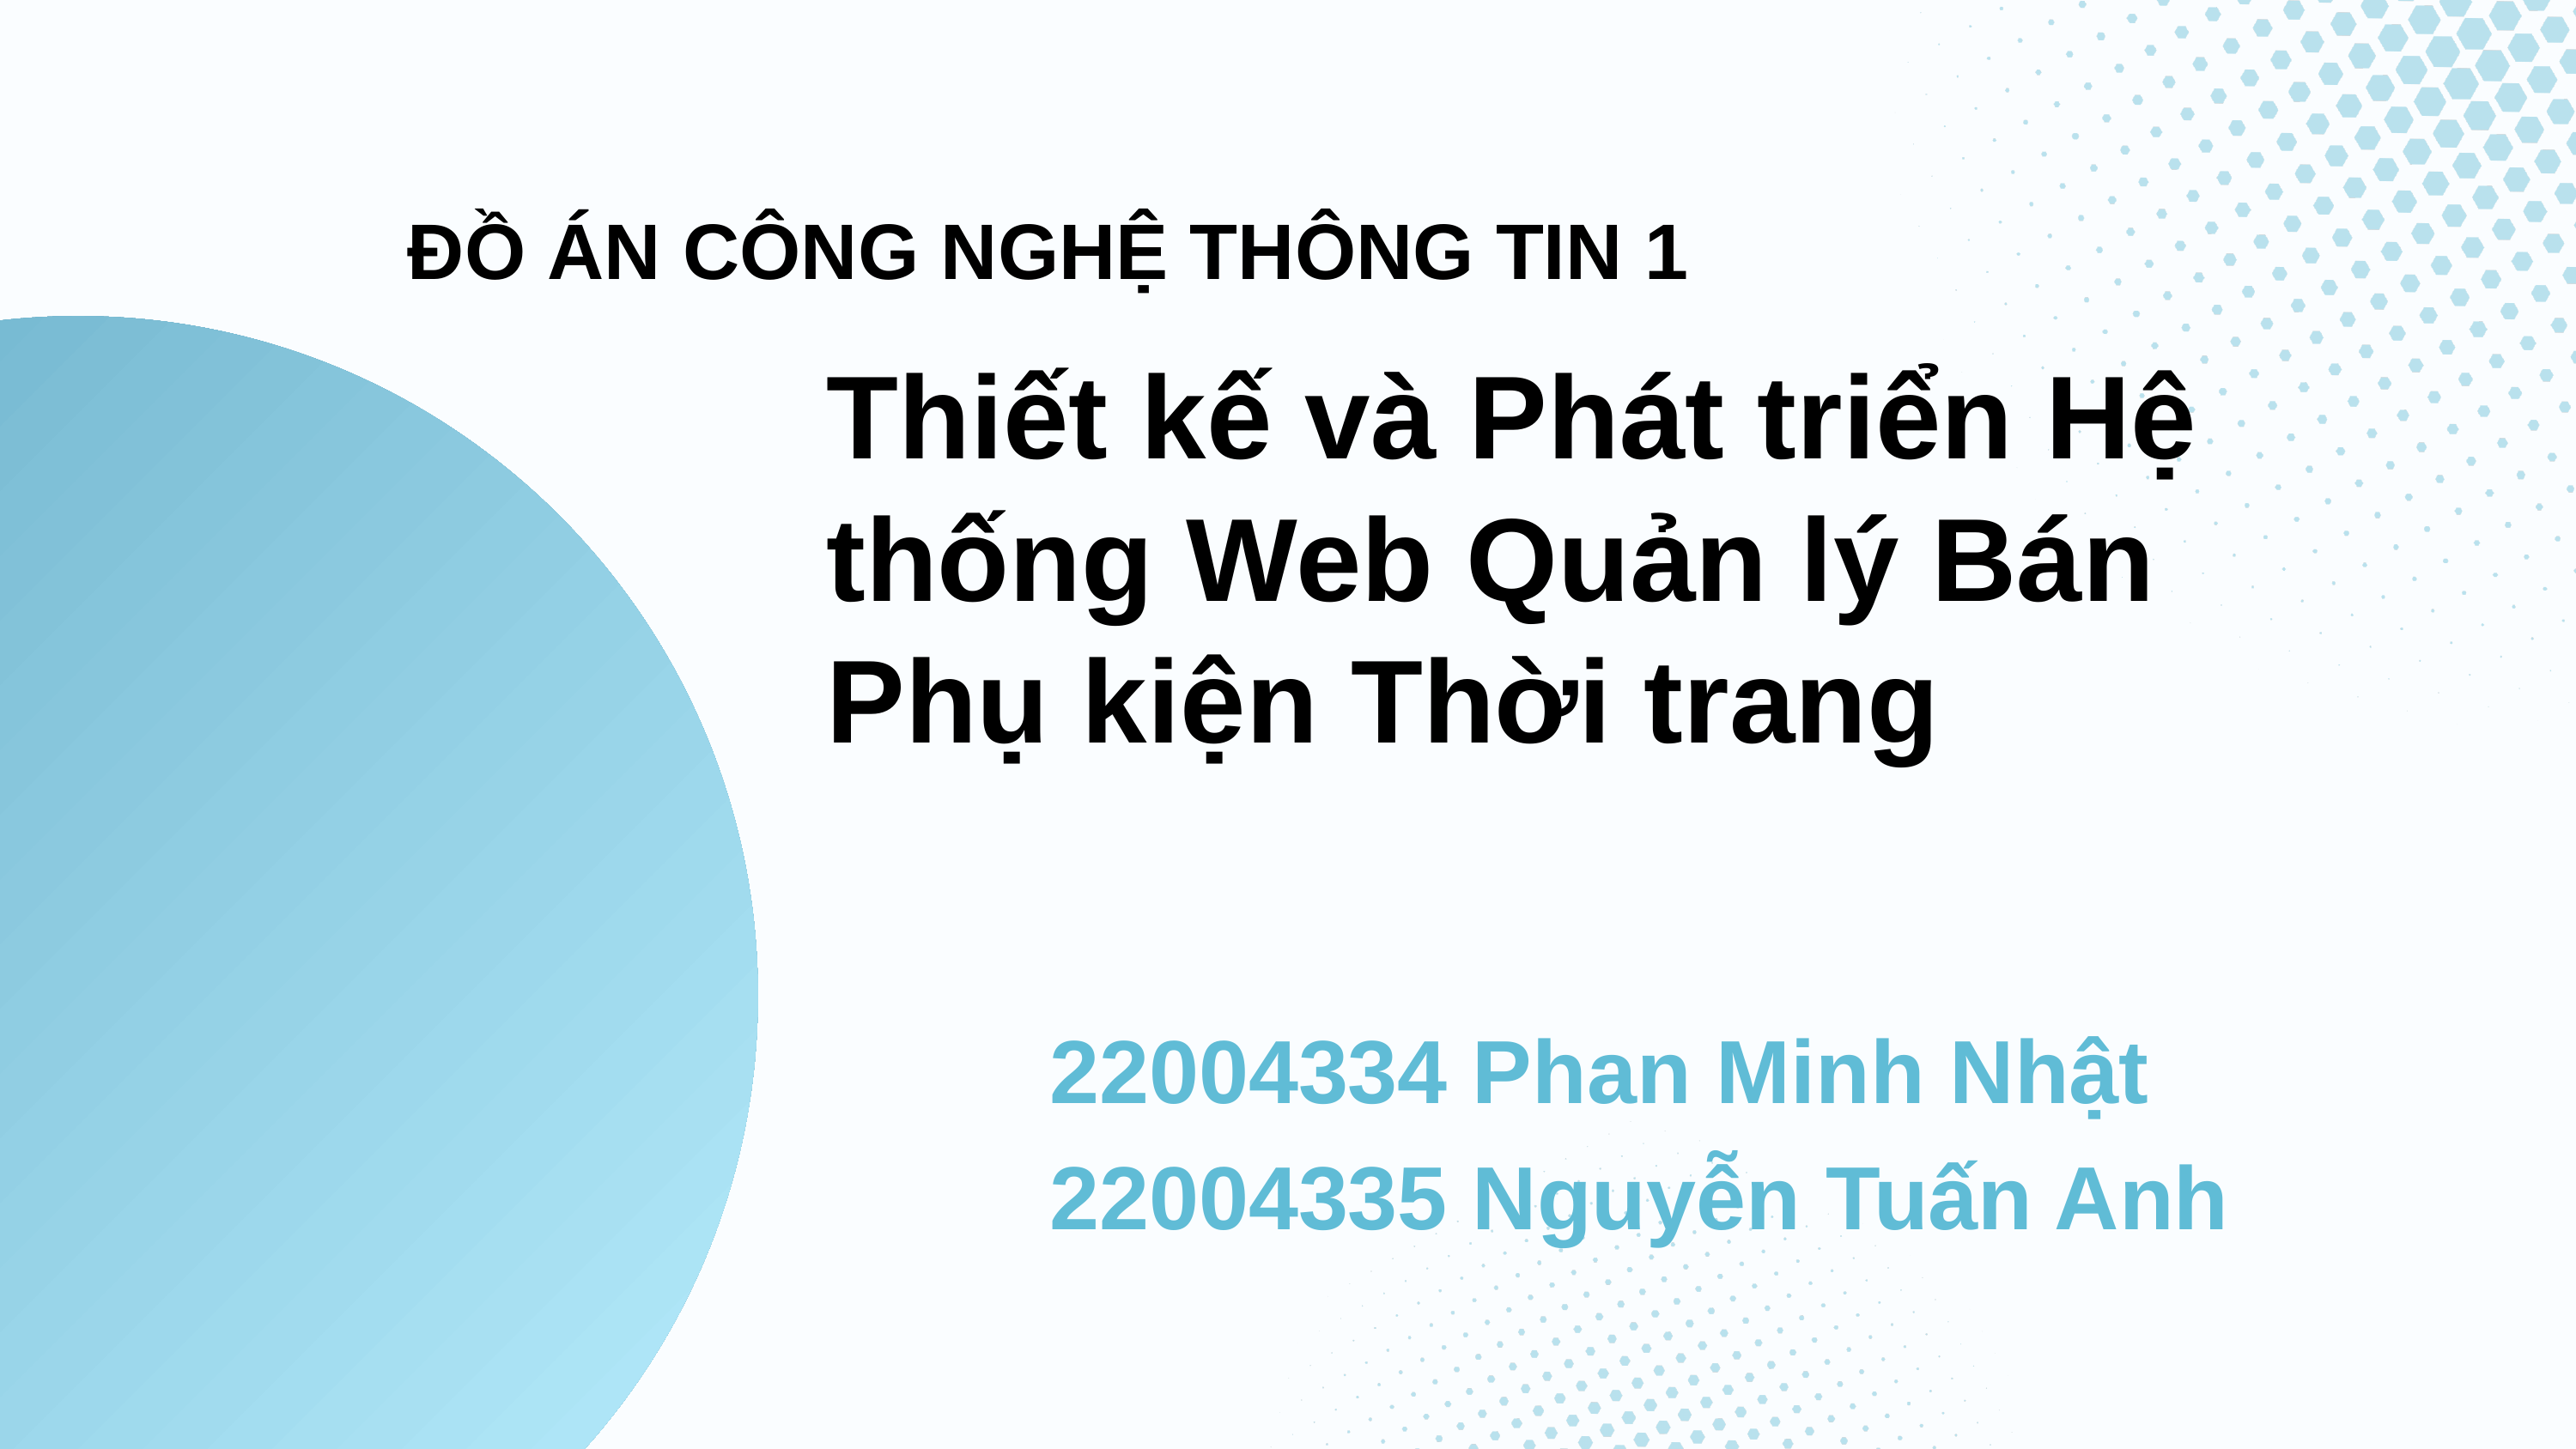

ĐỒ ÁN CÔNG NGHỆ THÔNG TIN 1

Thiết kế và Phát triển Hệ thống Web Quản lý Bán Phụ kiện Thời trang

22004334 Phan Minh Nhật
22004335 Nguyễn Tuấn Anh